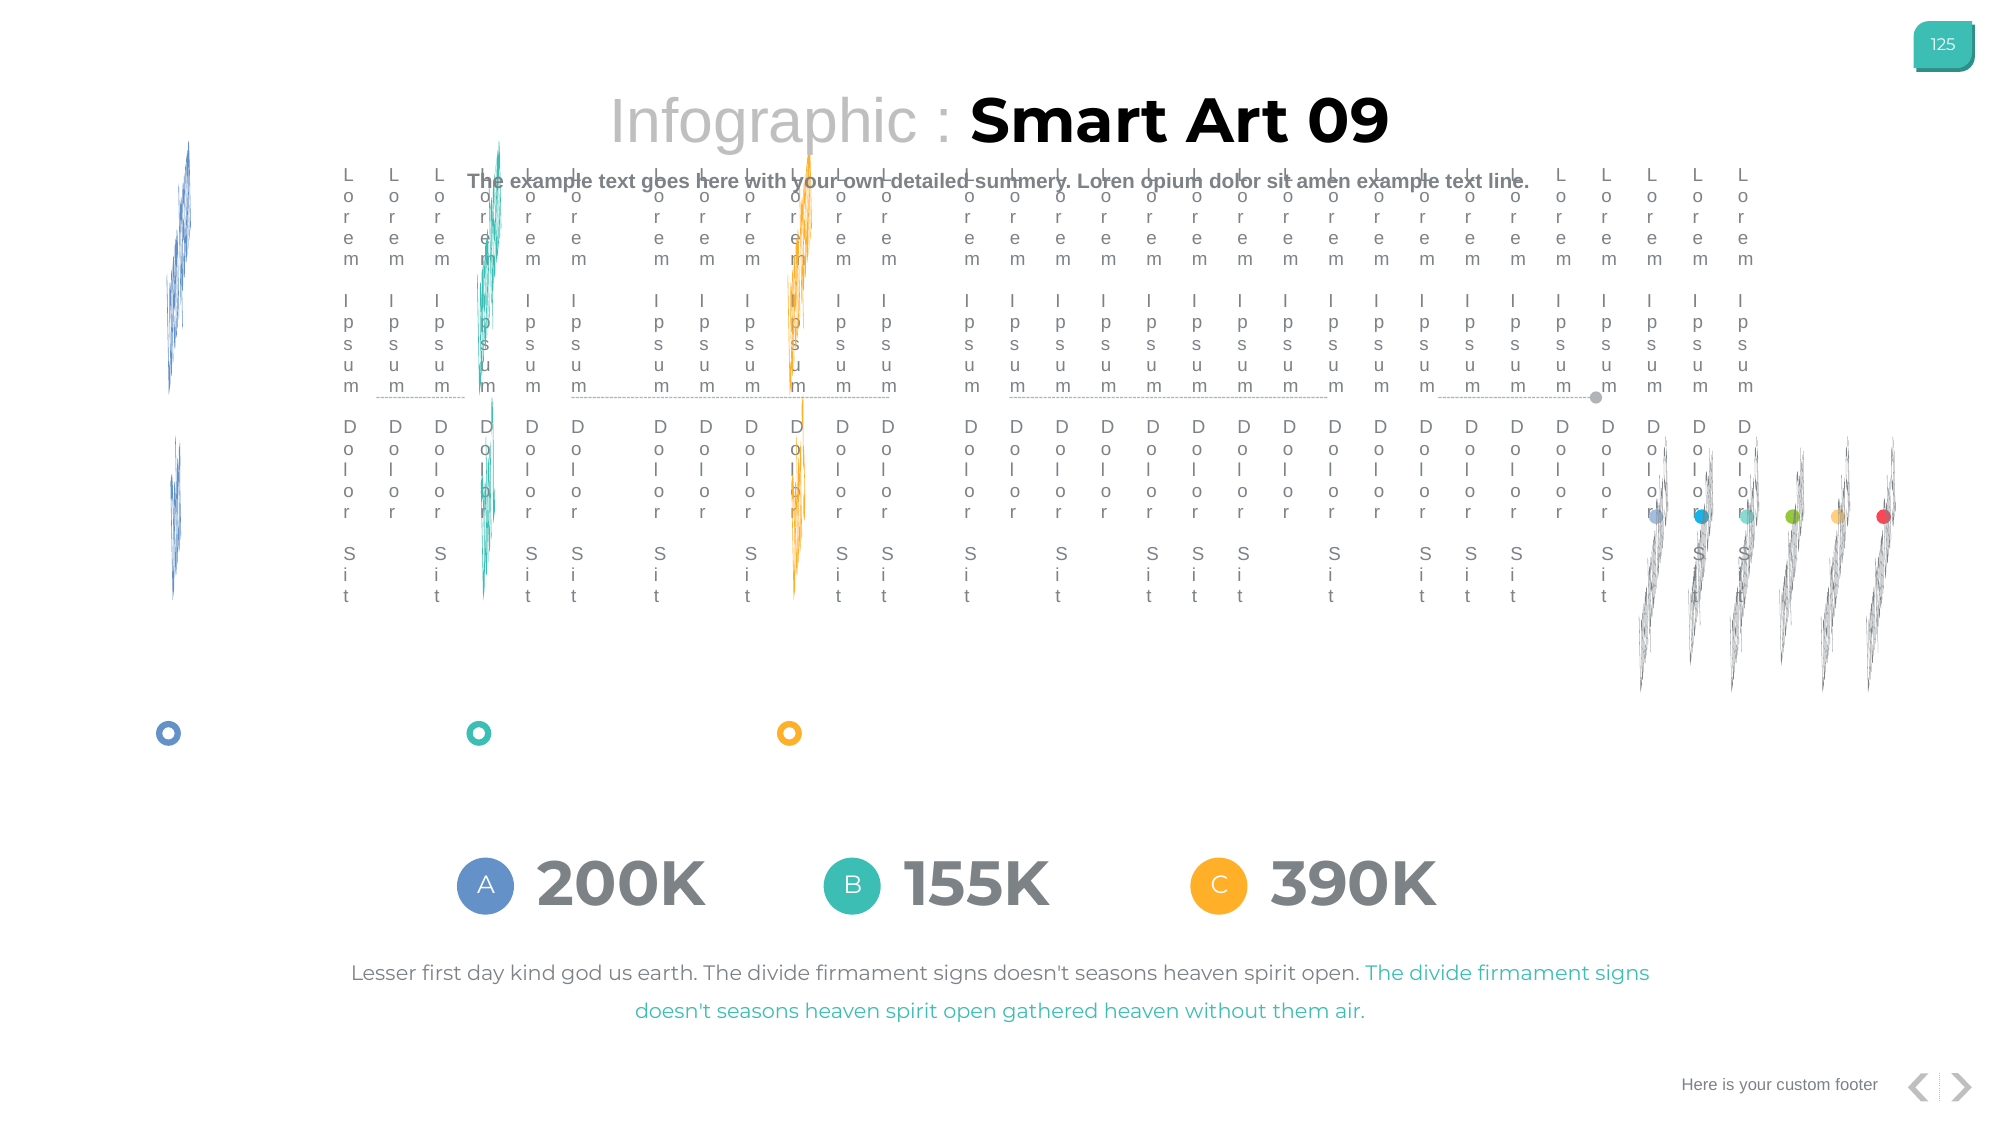

Infographic : Smart Art 09

The example text goes here with your own detailed summery. Loren opium dolor sit amen example text line.
200K
155K
390K

A
B
C
Lesser first day kind god us earth. The divide firmament signs doesn't seasons heaven spirit open. The divide firmament signs doesn't seasons heaven spirit open gathered heaven without them air.
Here is your custom footer